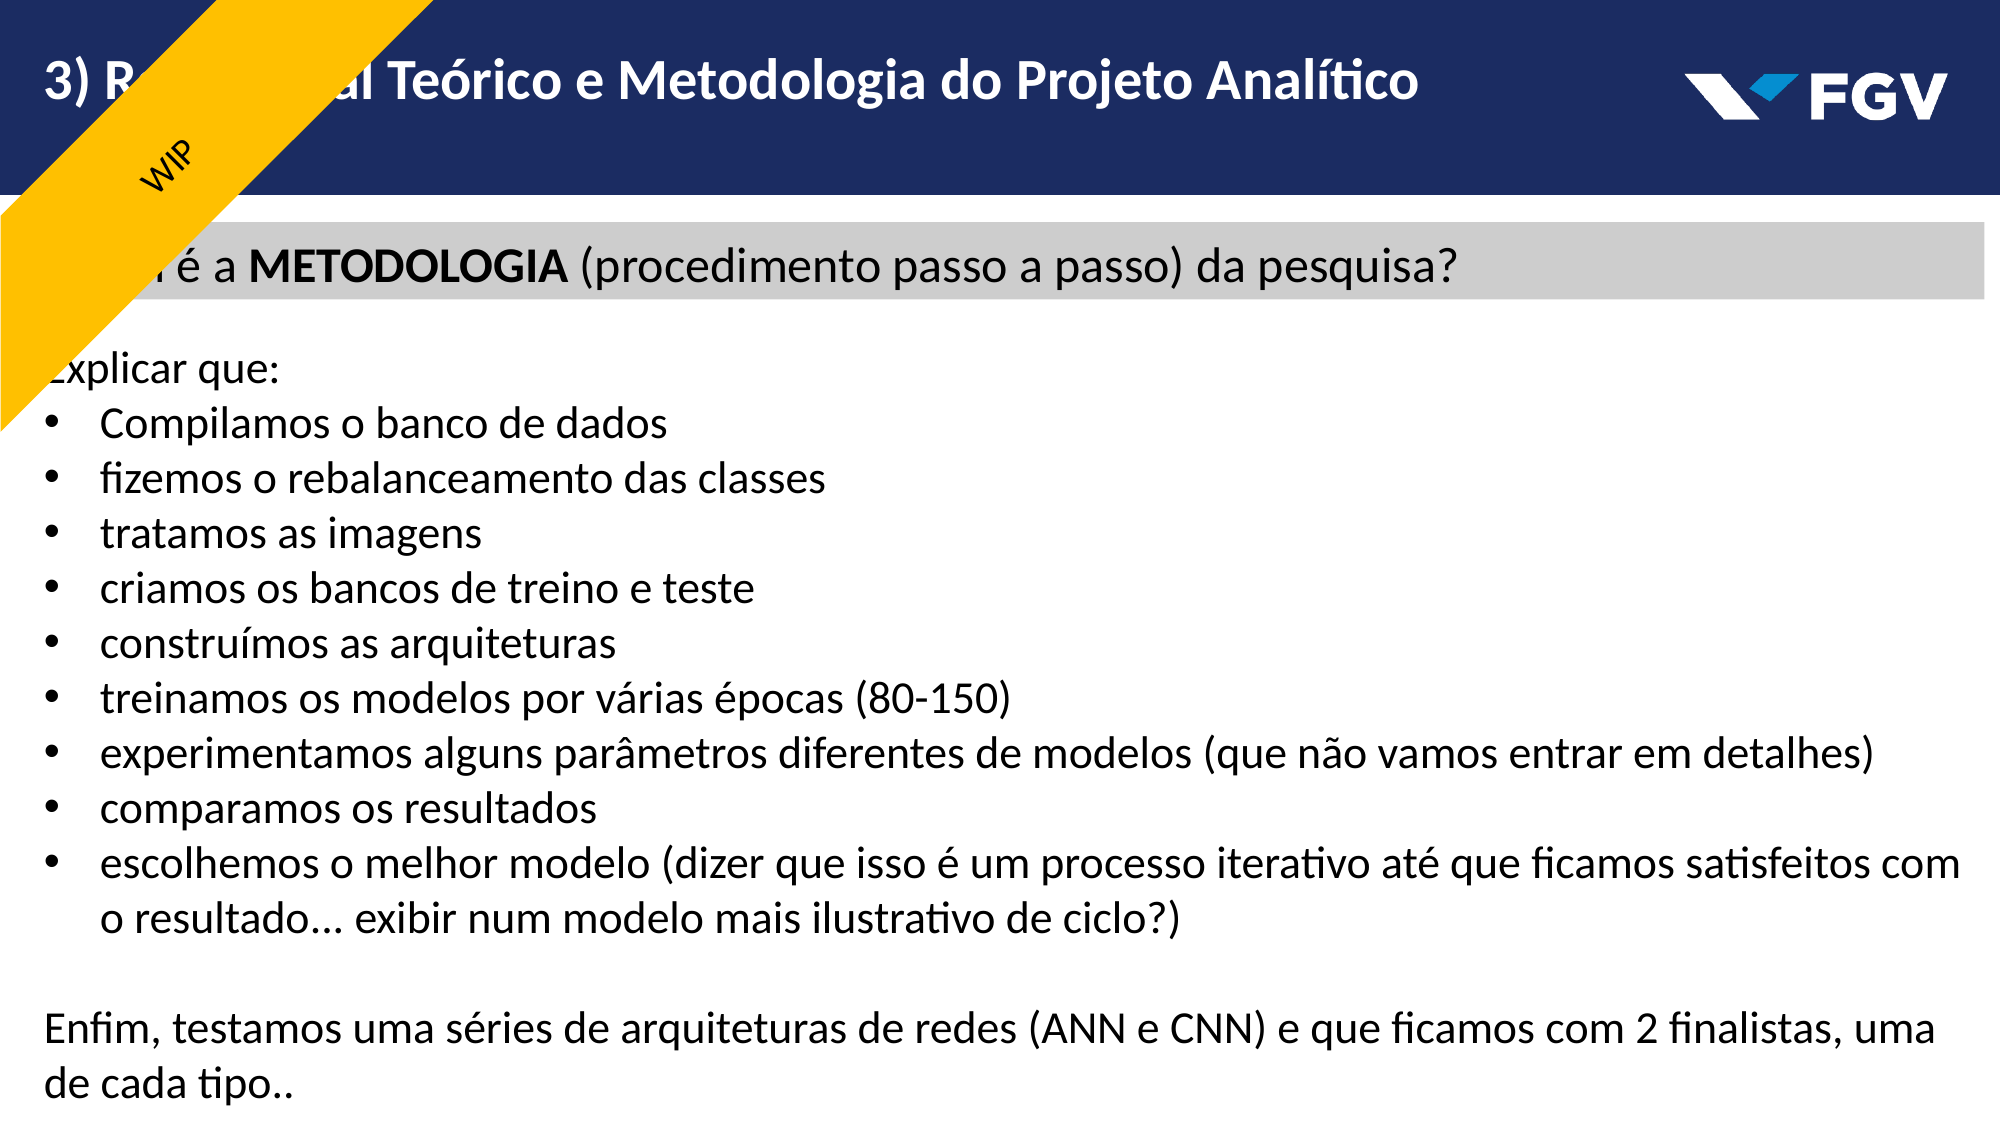

3) Referencial Teórico e Metodologia do Projeto Analítico
WIP
- Qual é a METODOLOGIA (procedimento passo a passo) da pesquisa?
Explicar que:
Compilamos o banco de dados
fizemos o rebalanceamento das classes
tratamos as imagens
criamos os bancos de treino e teste
construímos as arquiteturas
treinamos os modelos por várias épocas (80-150)
experimentamos alguns parâmetros diferentes de modelos (que não vamos entrar em detalhes)
comparamos os resultados
escolhemos o melhor modelo (dizer que isso é um processo iterativo até que ficamos satisfeitos com o resultado... exibir num modelo mais ilustrativo de ciclo?)

Enfim, testamos uma séries de arquiteturas de redes (ANN e CNN) e que ficamos com 2 finalistas, uma de cada tipo..